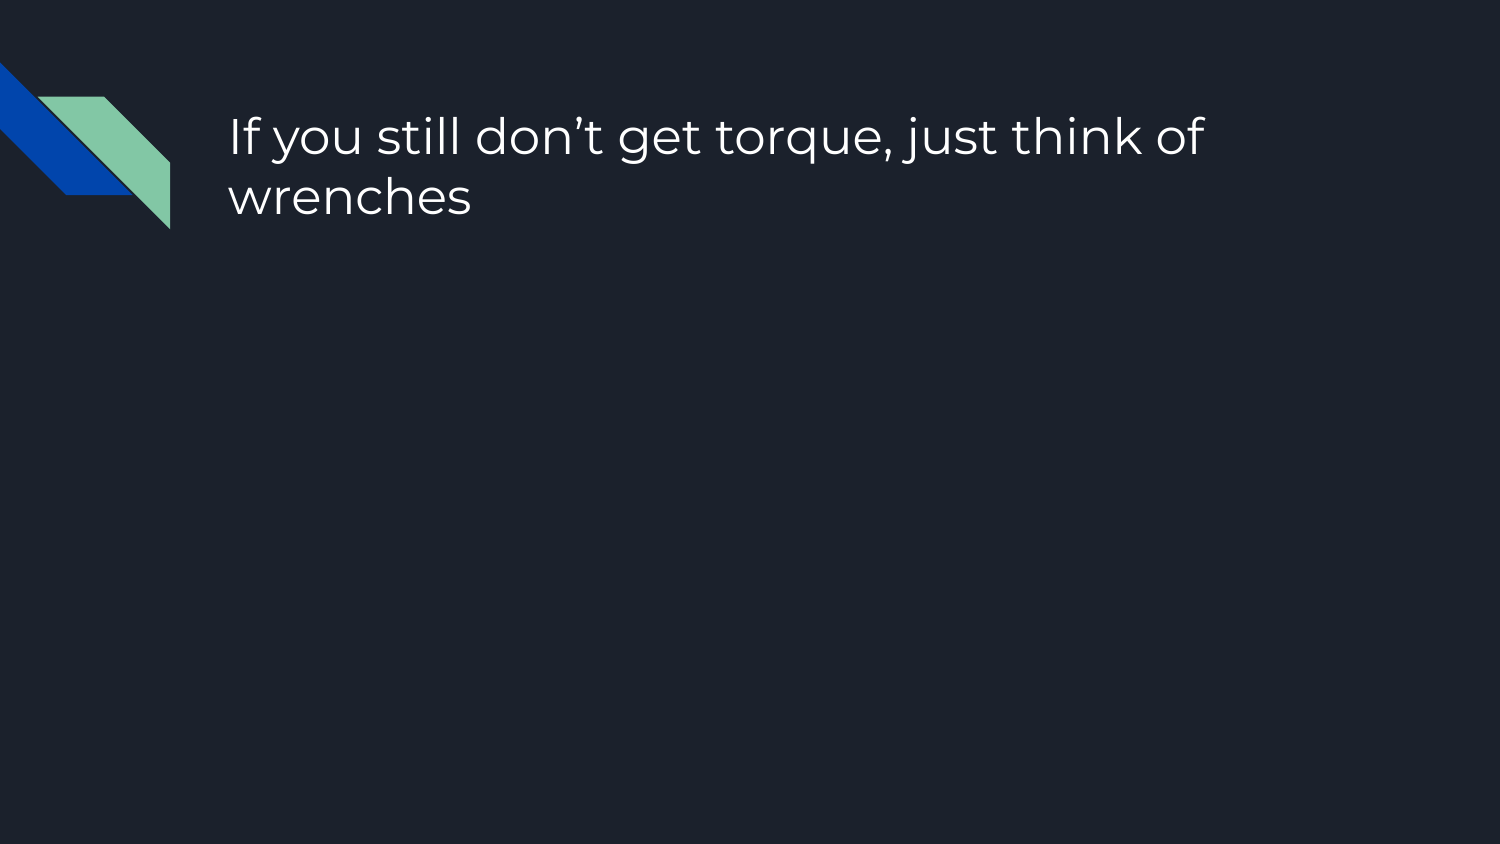

# If you still don’t get torque, just think of wrenches